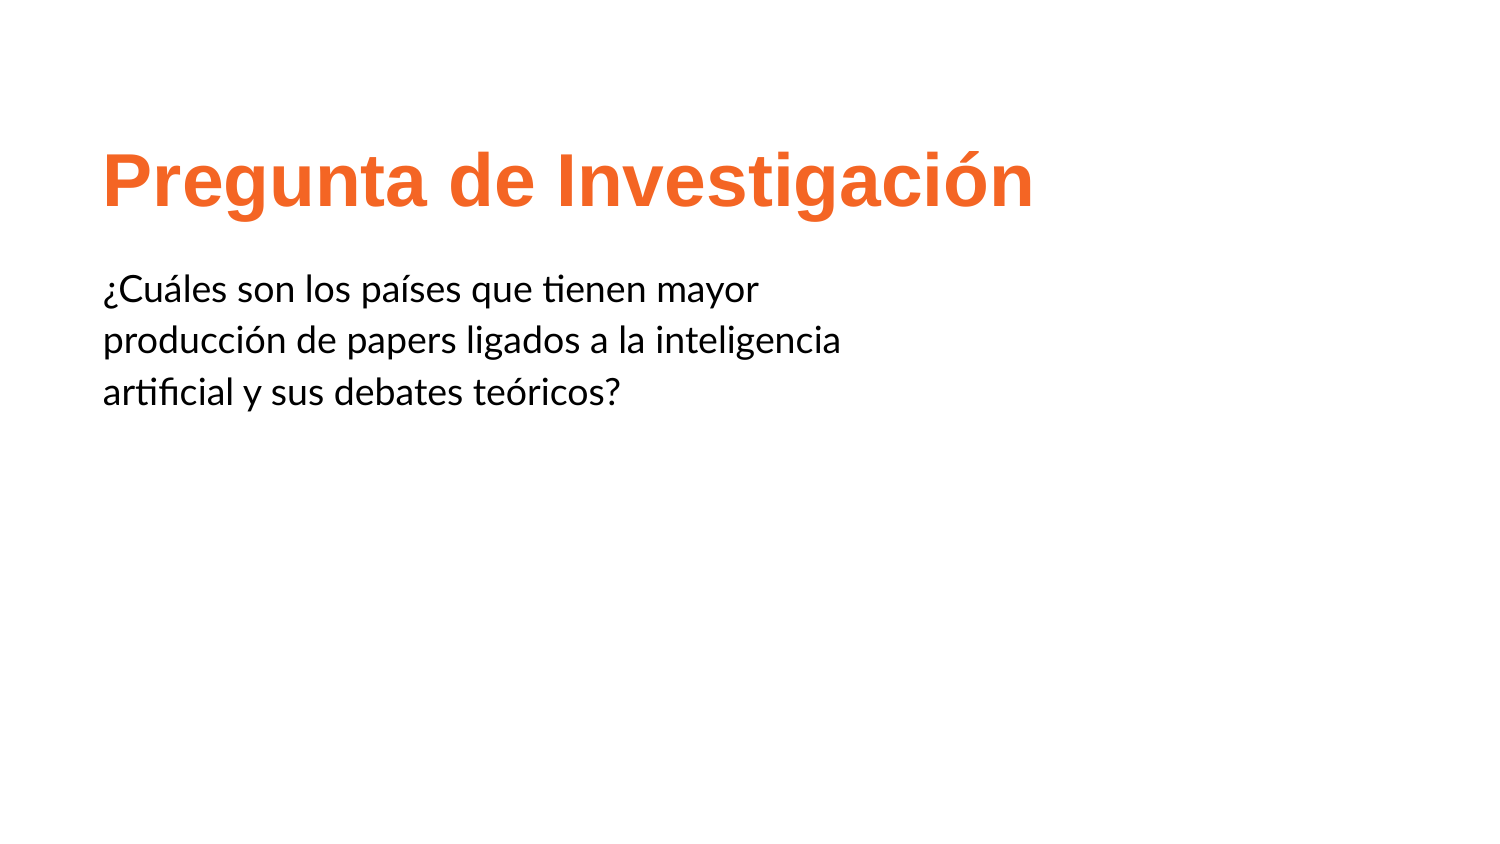

Pregunta de Investigación
¿Cuáles son los países que tienen mayor producción de papers ligados a la inteligencia artificial y sus debates teóricos?